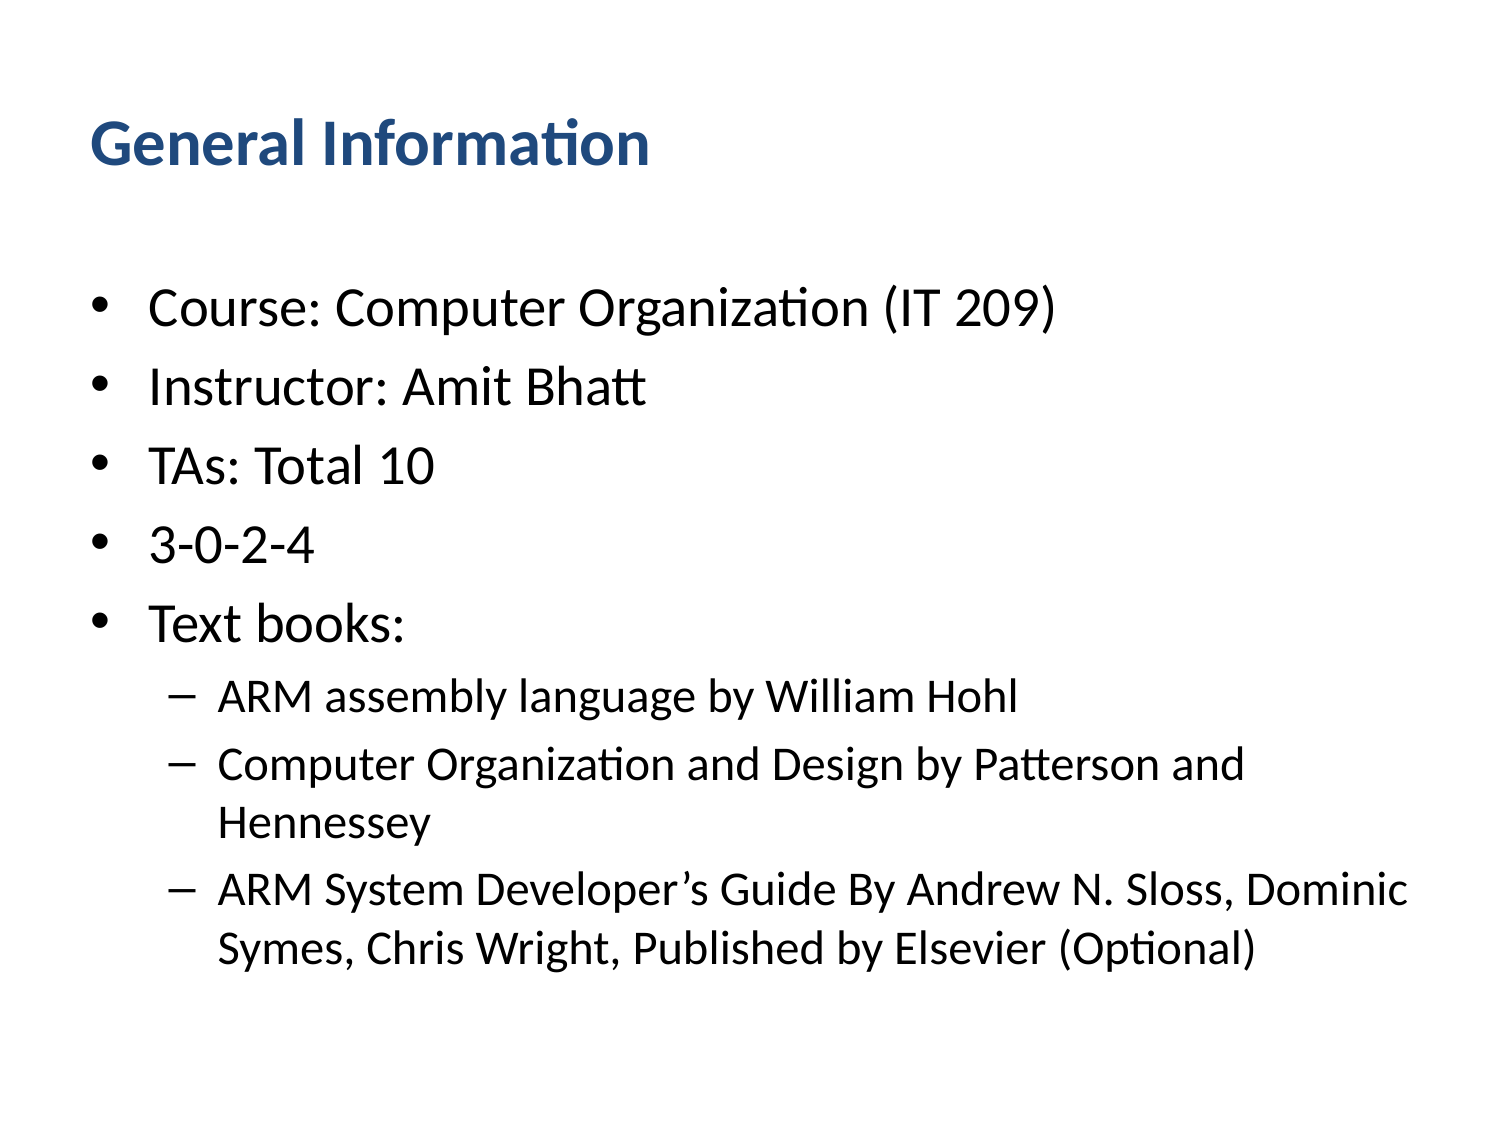

# General Information
Course: Computer Organization (IT 209)
Instructor: Amit Bhatt
TAs: Total 10
3-0-2-4
Text books:
ARM assembly language by William Hohl
Computer Organization and Design by Patterson and Hennessey
ARM System Developer’s Guide By Andrew N. Sloss, Dominic Symes, Chris Wright, Published by Elsevier (Optional)